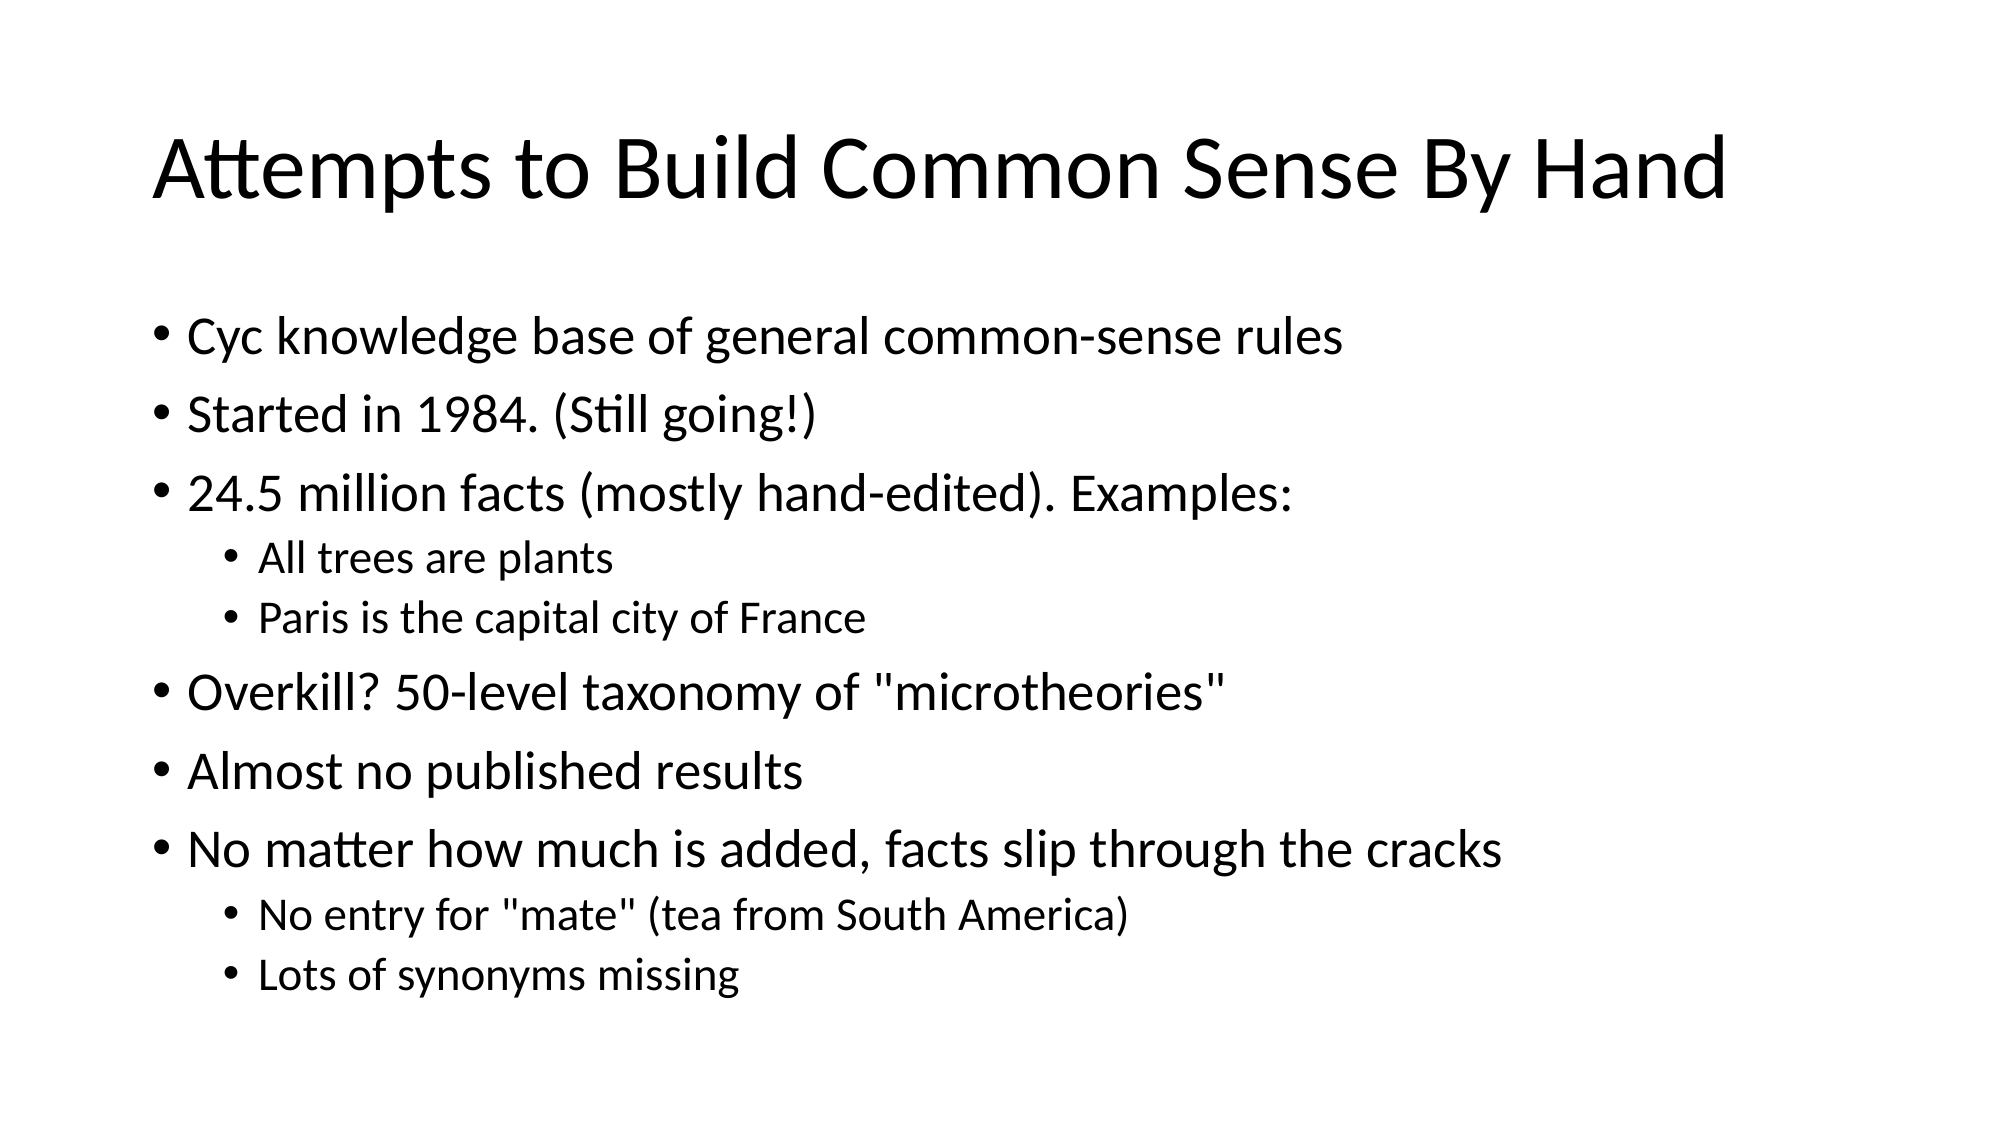

# Attempts to Build Common Sense By Hand
Cyc knowledge base of general common-sense rules
Started in 1984. (Still going!)
24.5 million facts (mostly hand-edited). Examples:
All trees are plants
Paris is the capital city of France
Overkill? 50-level taxonomy of "microtheories"
Almost no published results
No matter how much is added, facts slip through the cracks
No entry for "mate" (tea from South America)
Lots of synonyms missing